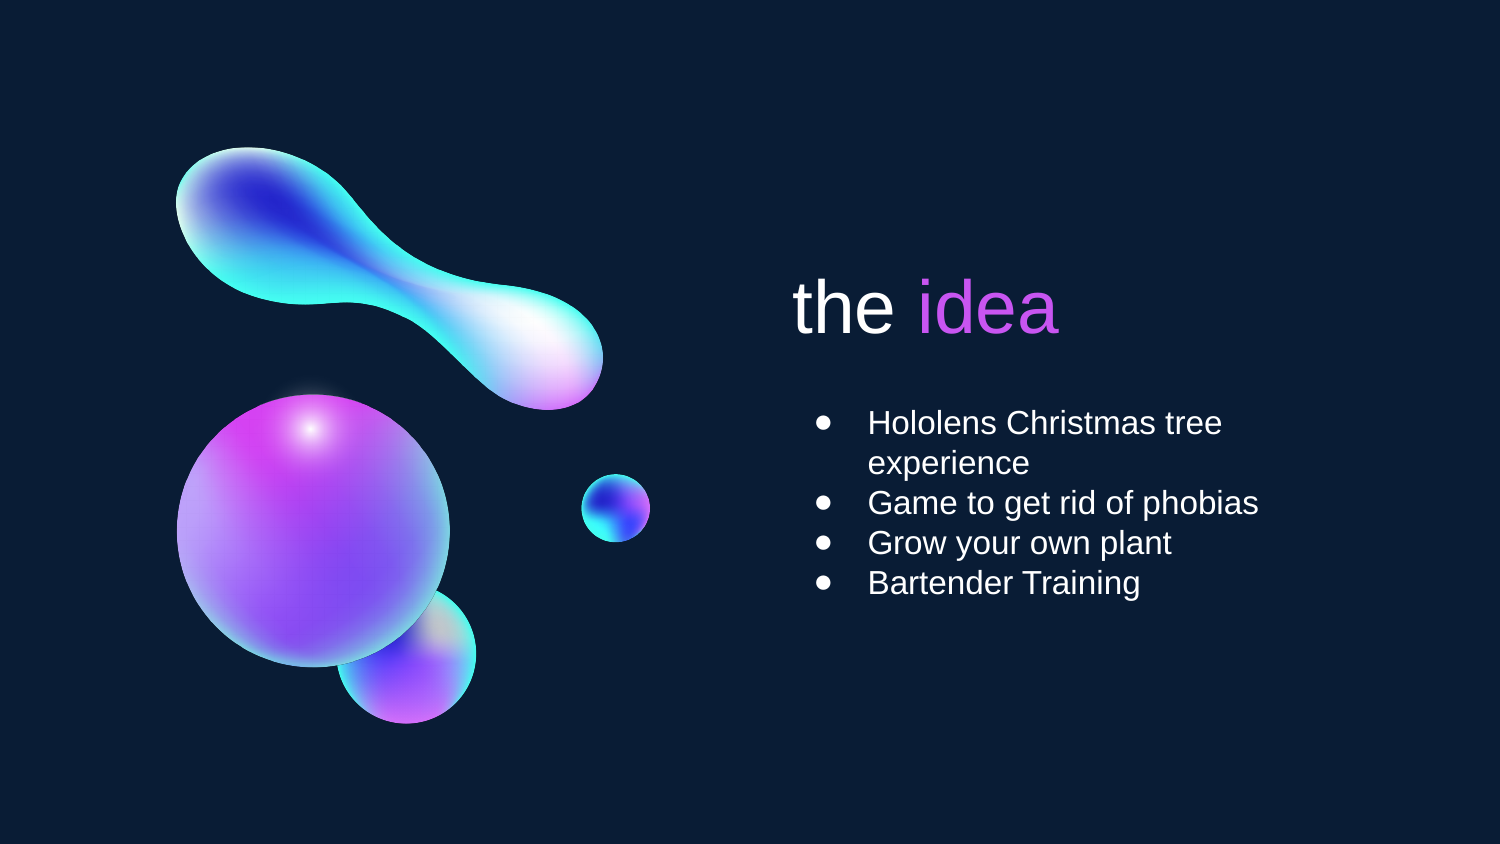

# the idea
Hololens Christmas tree experience
Game to get rid of phobias
Grow your own plant
Bartender Training